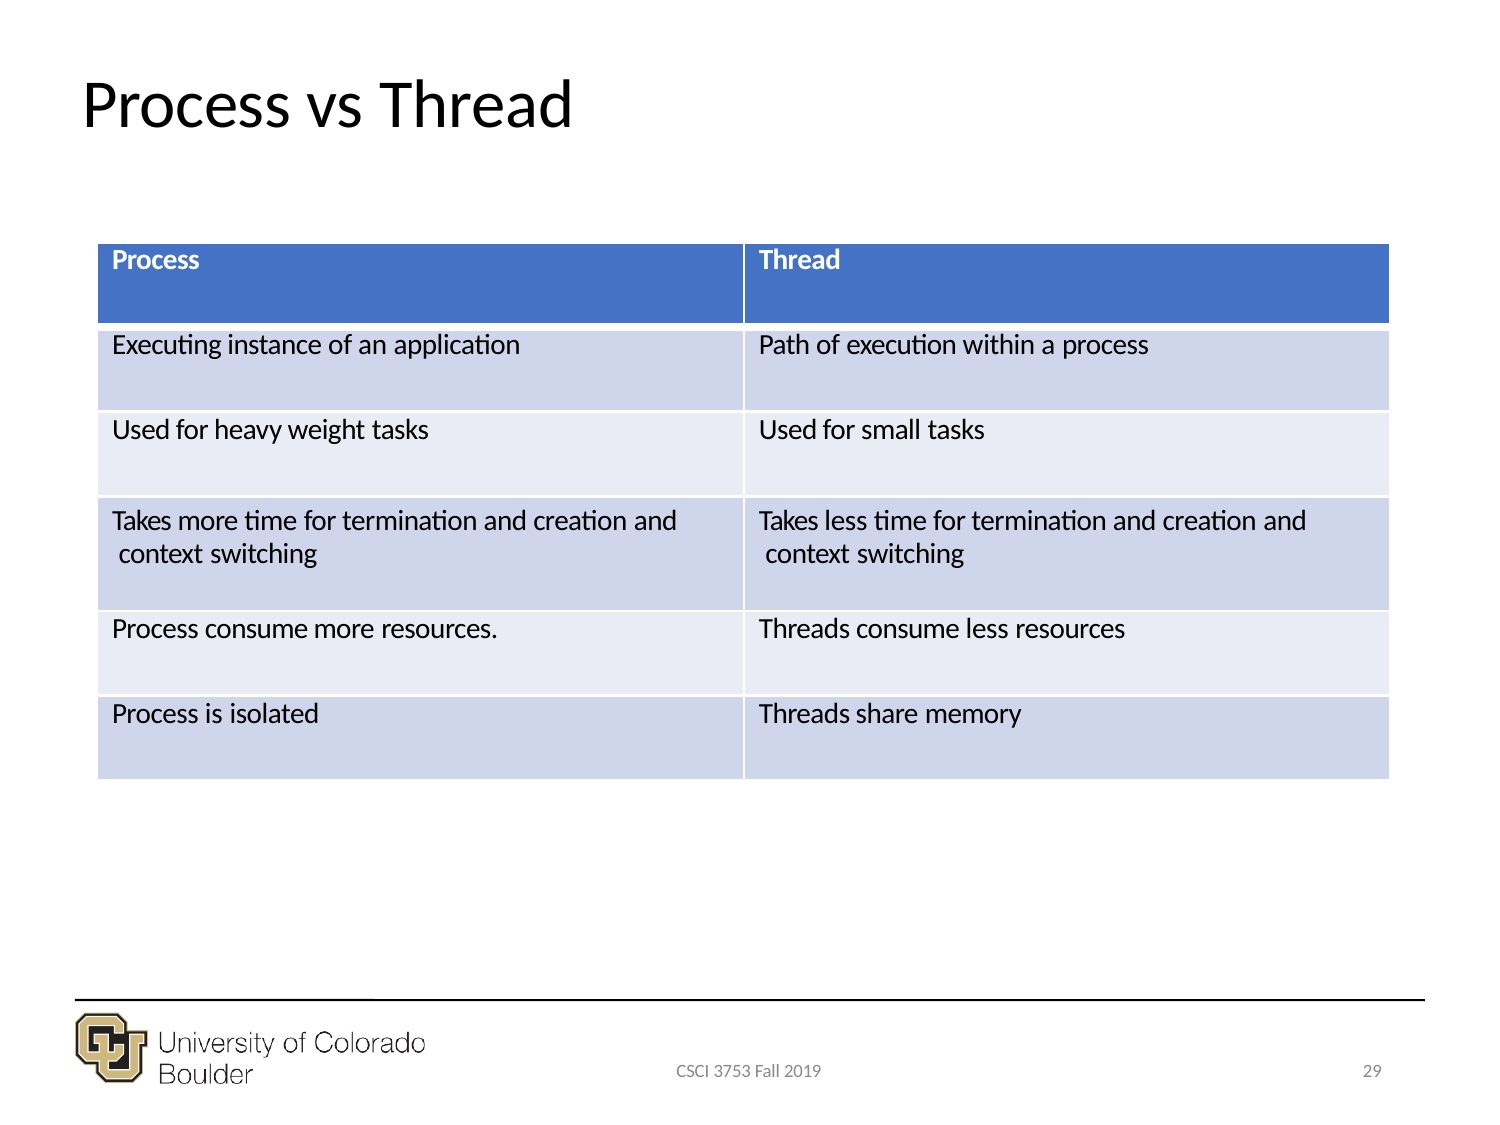

# Process vs Thread
| Process | Thread |
| --- | --- |
| Executing instance of an application | Path of execution within a process |
| Used for heavy weight tasks | Used for small tasks |
| Takes more time for termination and creation and context switching | Takes less time for termination and creation and context switching |
| Process consume more resources. | Threads consume less resources |
| Process is isolated | Threads share memory |
CSCI 3753 Fall 2019
29